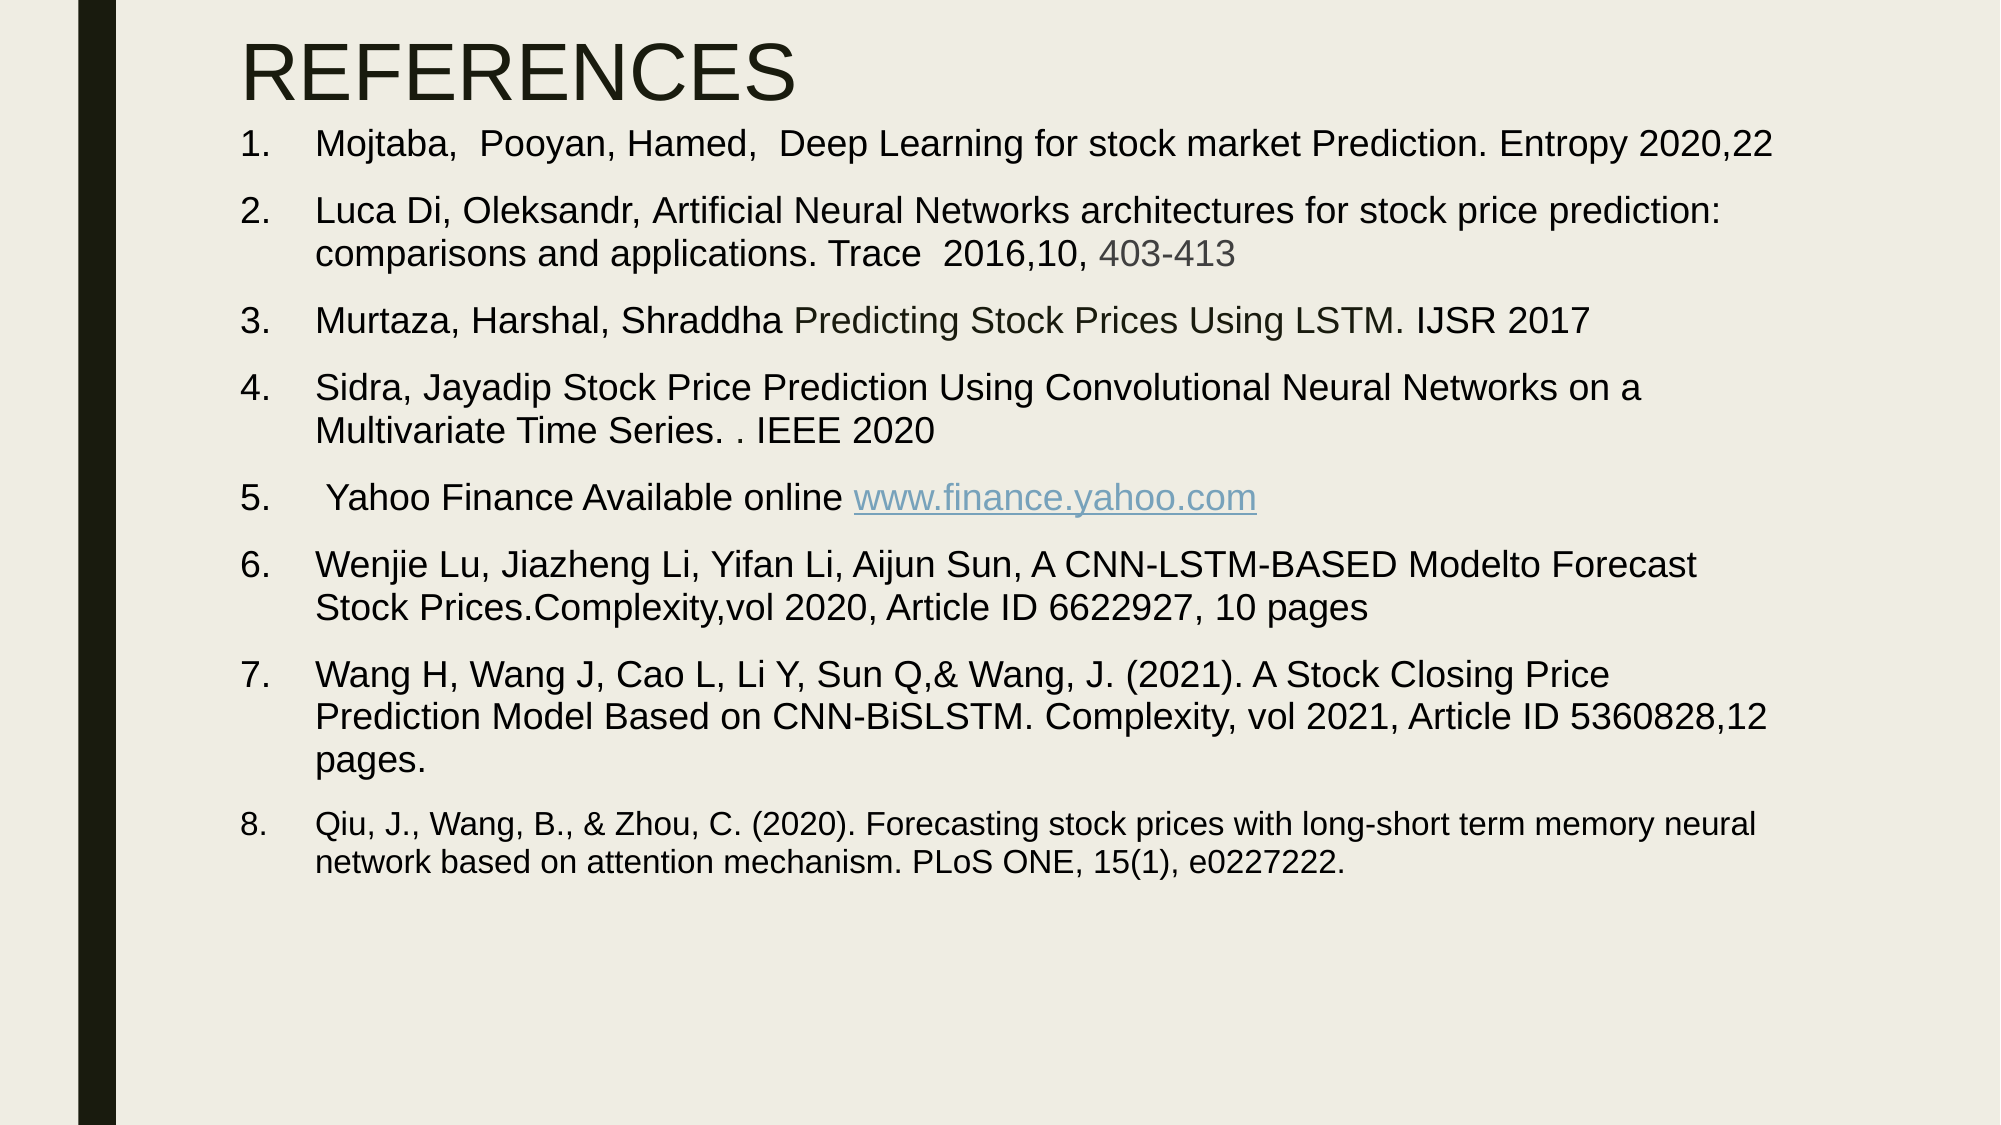

# REFERENCES
Mojtaba,  Pooyan, Hamed,  Deep Learning for stock market Prediction. Entropy 2020,22
Luca Di, Oleksandr, Artificial Neural Networks architectures for stock price prediction: comparisons and applications. Trace  2016,10, 403-413
Murtaza, Harshal, Shraddha Predicting Stock Prices Using LSTM. IJSR 2017
Sidra, Jayadip Stock Price Prediction Using Convolutional Neural Networks on a Multivariate Time Series. . IEEE 2020
 Yahoo Finance Available online www.finance.yahoo.com
Wenjie Lu, Jiazheng Li, Yifan Li, Aijun Sun, A CNN-LSTM-BASED Modelto Forecast Stock Prices.Complexity,vol 2020, Article ID 6622927, 10 pages
Wang H, Wang J, Cao L, Li Y, Sun Q,& Wang, J. (2021). A Stock Closing Price Prediction Model Based on CNN-BiSLSTM. Complexity, vol 2021, Article ID 5360828,12 pages.
Qiu, J., Wang, B., & Zhou, C. (2020). Forecasting stock prices with long-short term memory neural network based on attention mechanism. PLoS ONE, 15(1), e0227222.